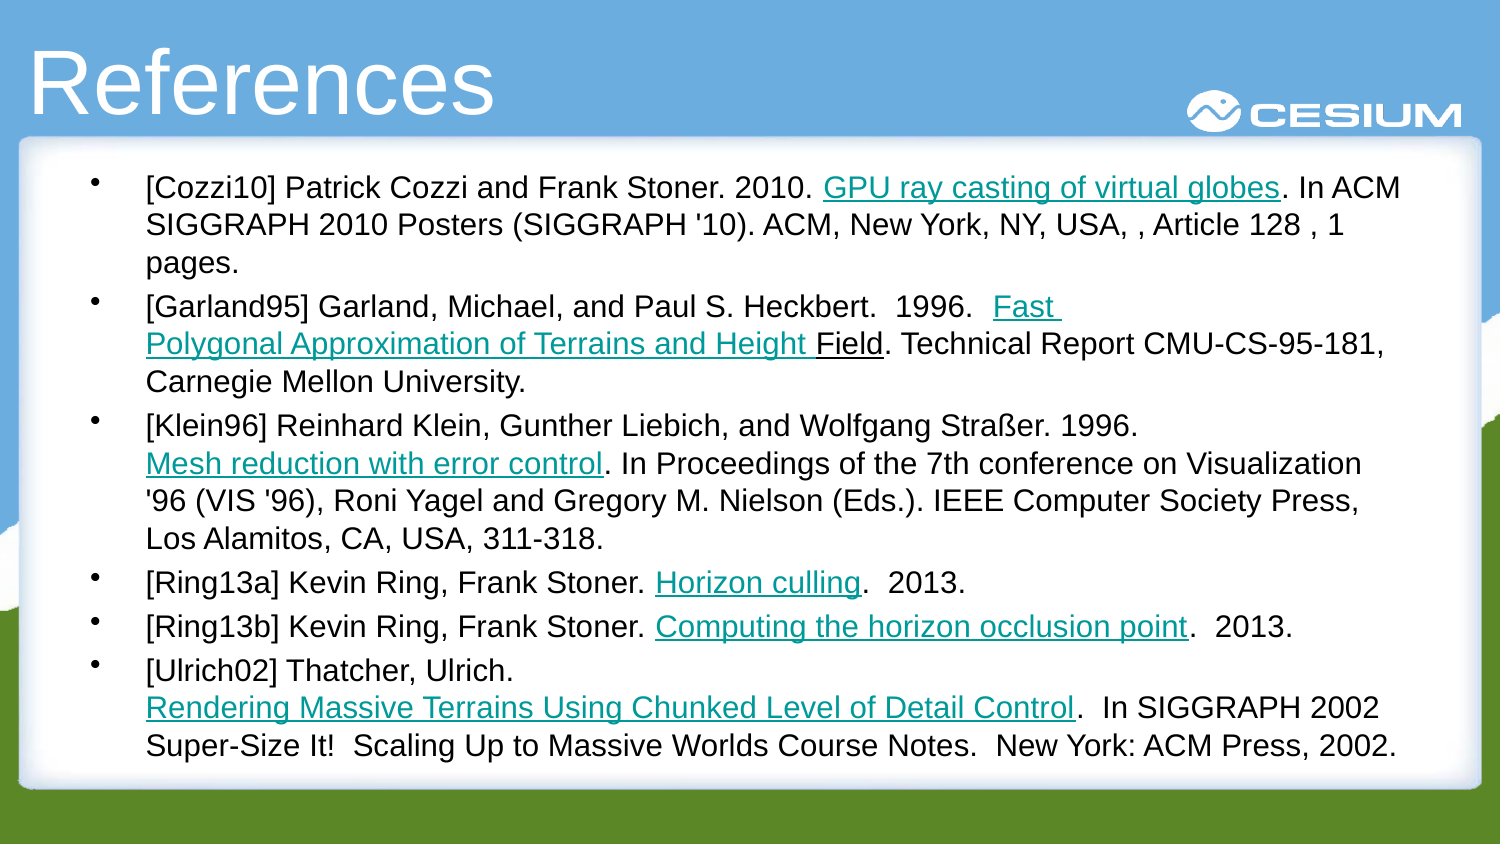

# References
[Cozzi10] Patrick Cozzi and Frank Stoner. 2010. GPU ray casting of virtual globes. In ACM SIGGRAPH 2010 Posters (SIGGRAPH '10). ACM, New York, NY, USA, , Article 128 , 1 pages.
[Garland95] Garland, Michael, and Paul S. Heckbert.  1996.  Fast Polygonal Approximation of Terrains and Height Field. Technical Report CMU-CS-95-181, Carnegie Mellon University.
[Klein96] Reinhard Klein, Gunther Liebich, and Wolfgang Straßer. 1996. Mesh reduction with error control. In Proceedings of the 7th conference on Visualization '96 (VIS '96), Roni Yagel and Gregory M. Nielson (Eds.). IEEE Computer Society Press, Los Alamitos, CA, USA, 311-318.
[Ring13a] Kevin Ring, Frank Stoner. Horizon culling.  2013.
[Ring13b] Kevin Ring, Frank Stoner. Computing the horizon occlusion point.  2013.
[Ulrich02] Thatcher, Ulrich.  Rendering Massive Terrains Using Chunked Level of Detail Control.  In SIGGRAPH 2002 Super-Size It!  Scaling Up to Massive Worlds Course Notes.  New York: ACM Press, 2002.